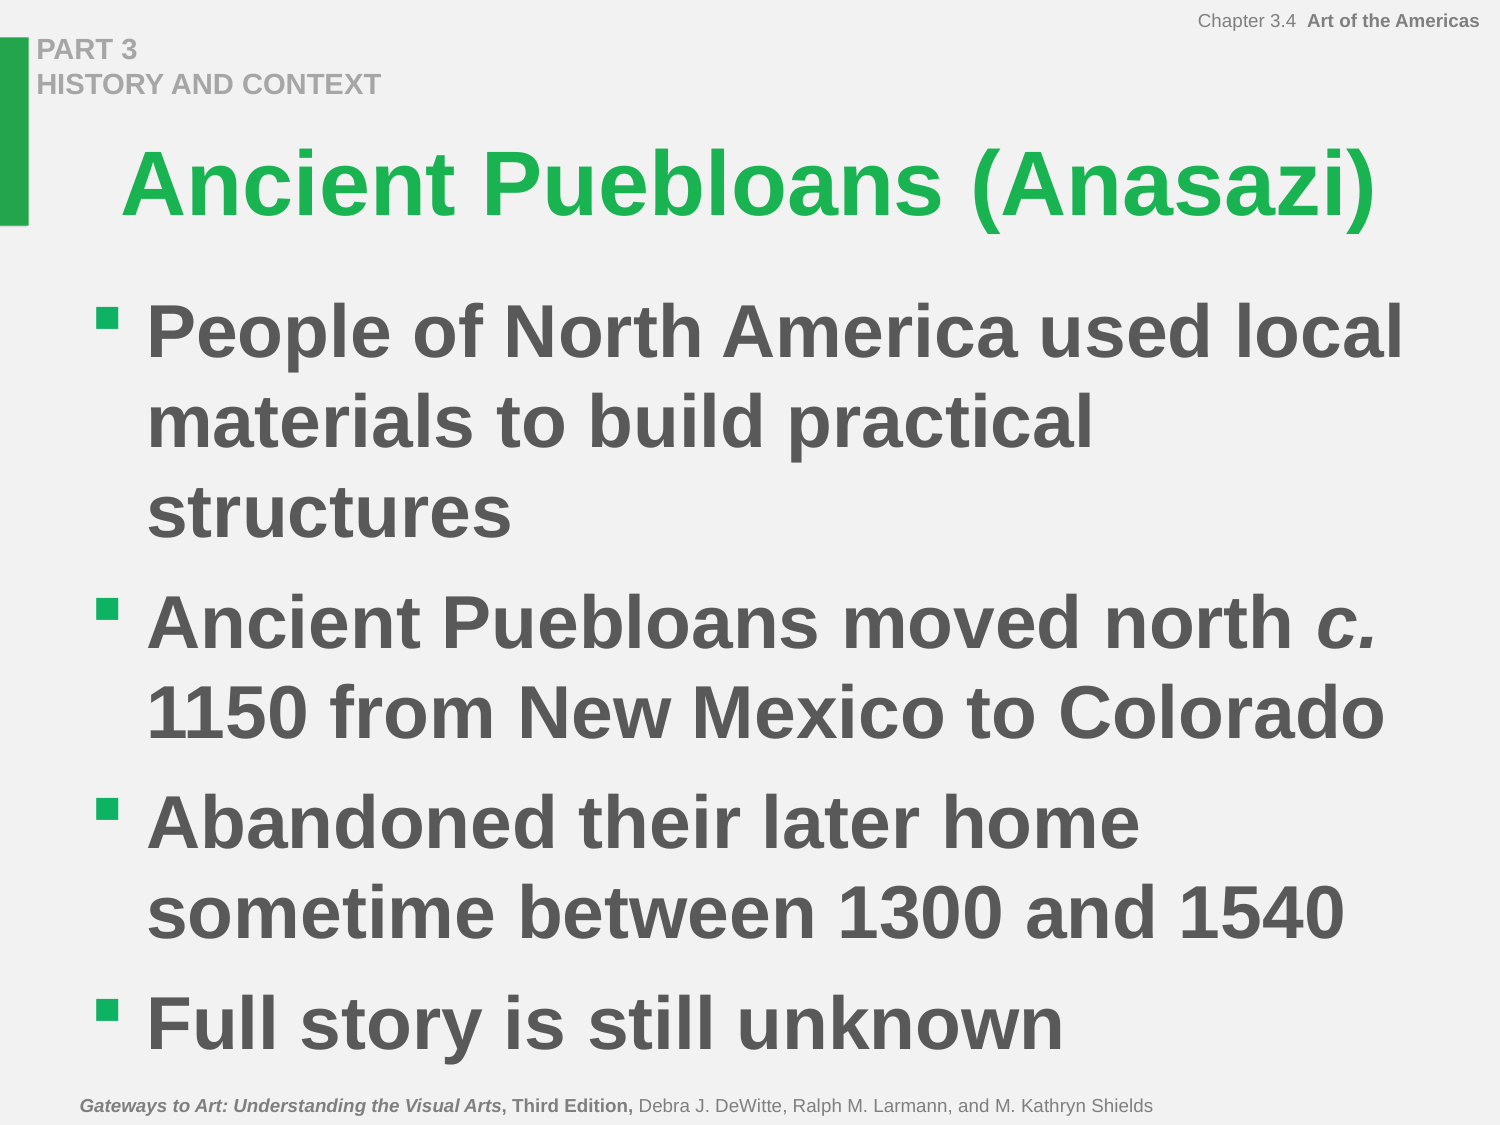

# Ancient Puebloans (Anasazi)
People of North America used local materials to build practical structures
Ancient Puebloans moved north c. 1150 from New Mexico to Colorado
Abandoned their later home sometime between 1300 and 1540
Full story is still unknown